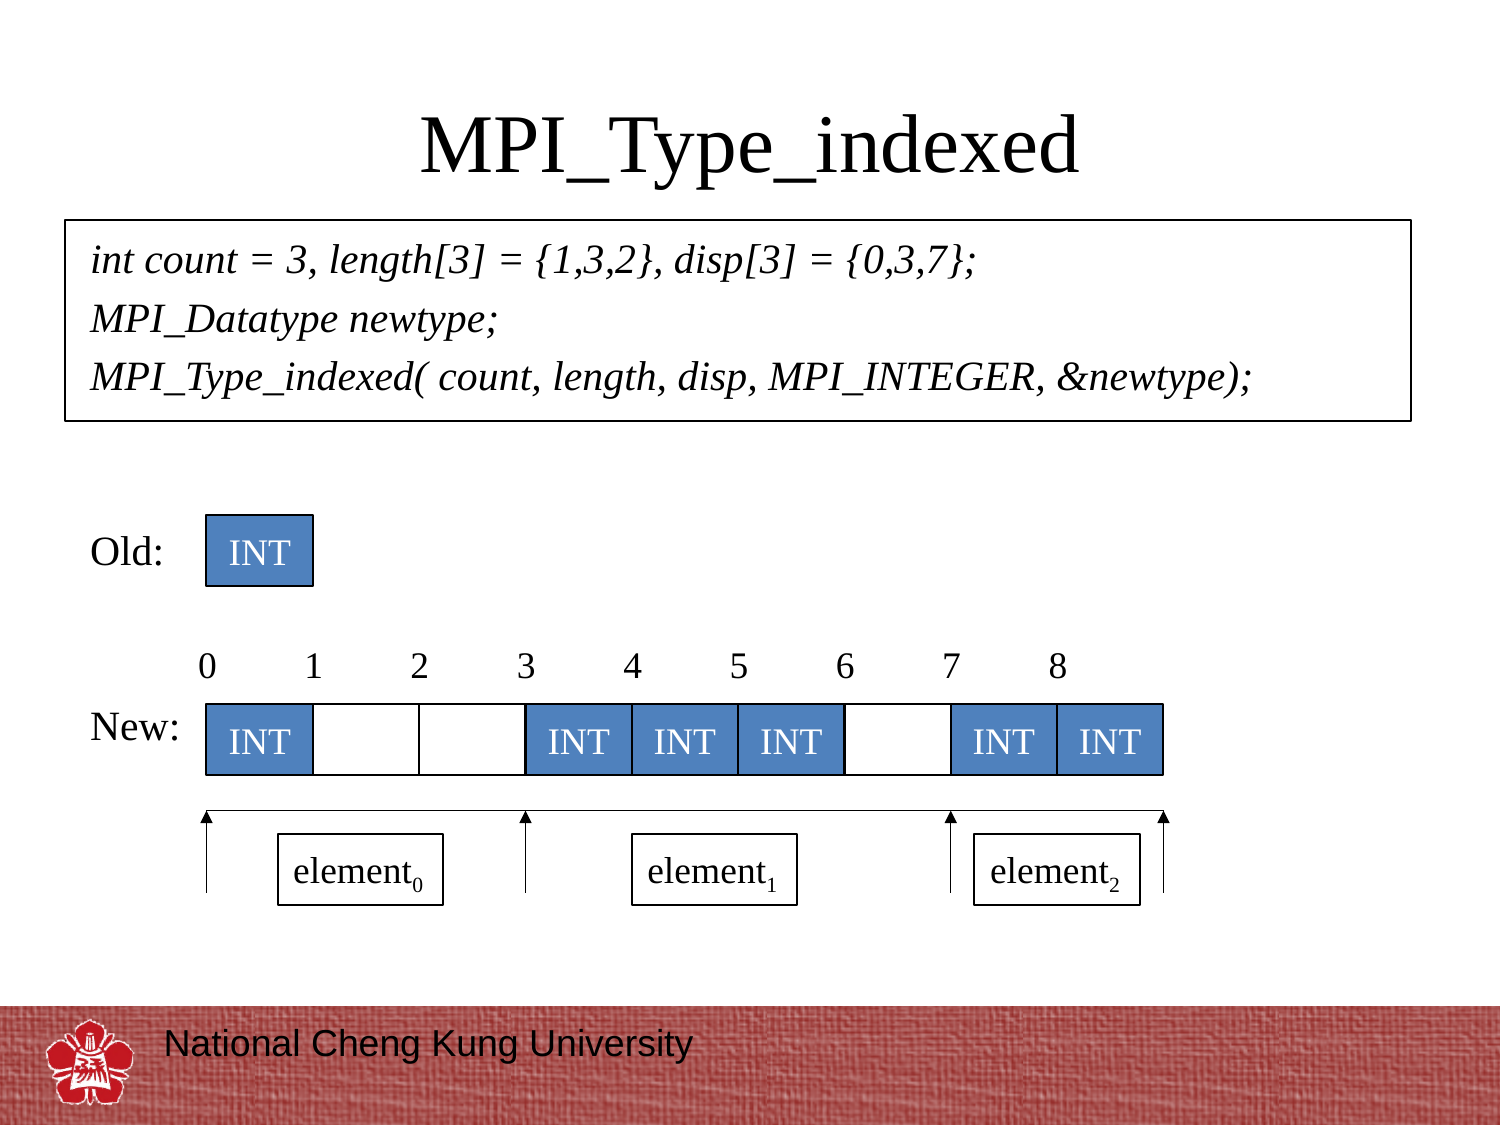

# MPI_Type_indexed

int count = 3, length[3] = {1,3,2}, disp[3] = {0,3,7};
MPI_Datatype newtype;
MPI_Type_indexed( count, length, disp, MPI_INTEGER, &newtype);

Old:

New:
INT
0
1
2
3
4
5
6
7
8
INT
INT
INT
INT
INT
INT
INT
INT
INT

element0

element1

element2